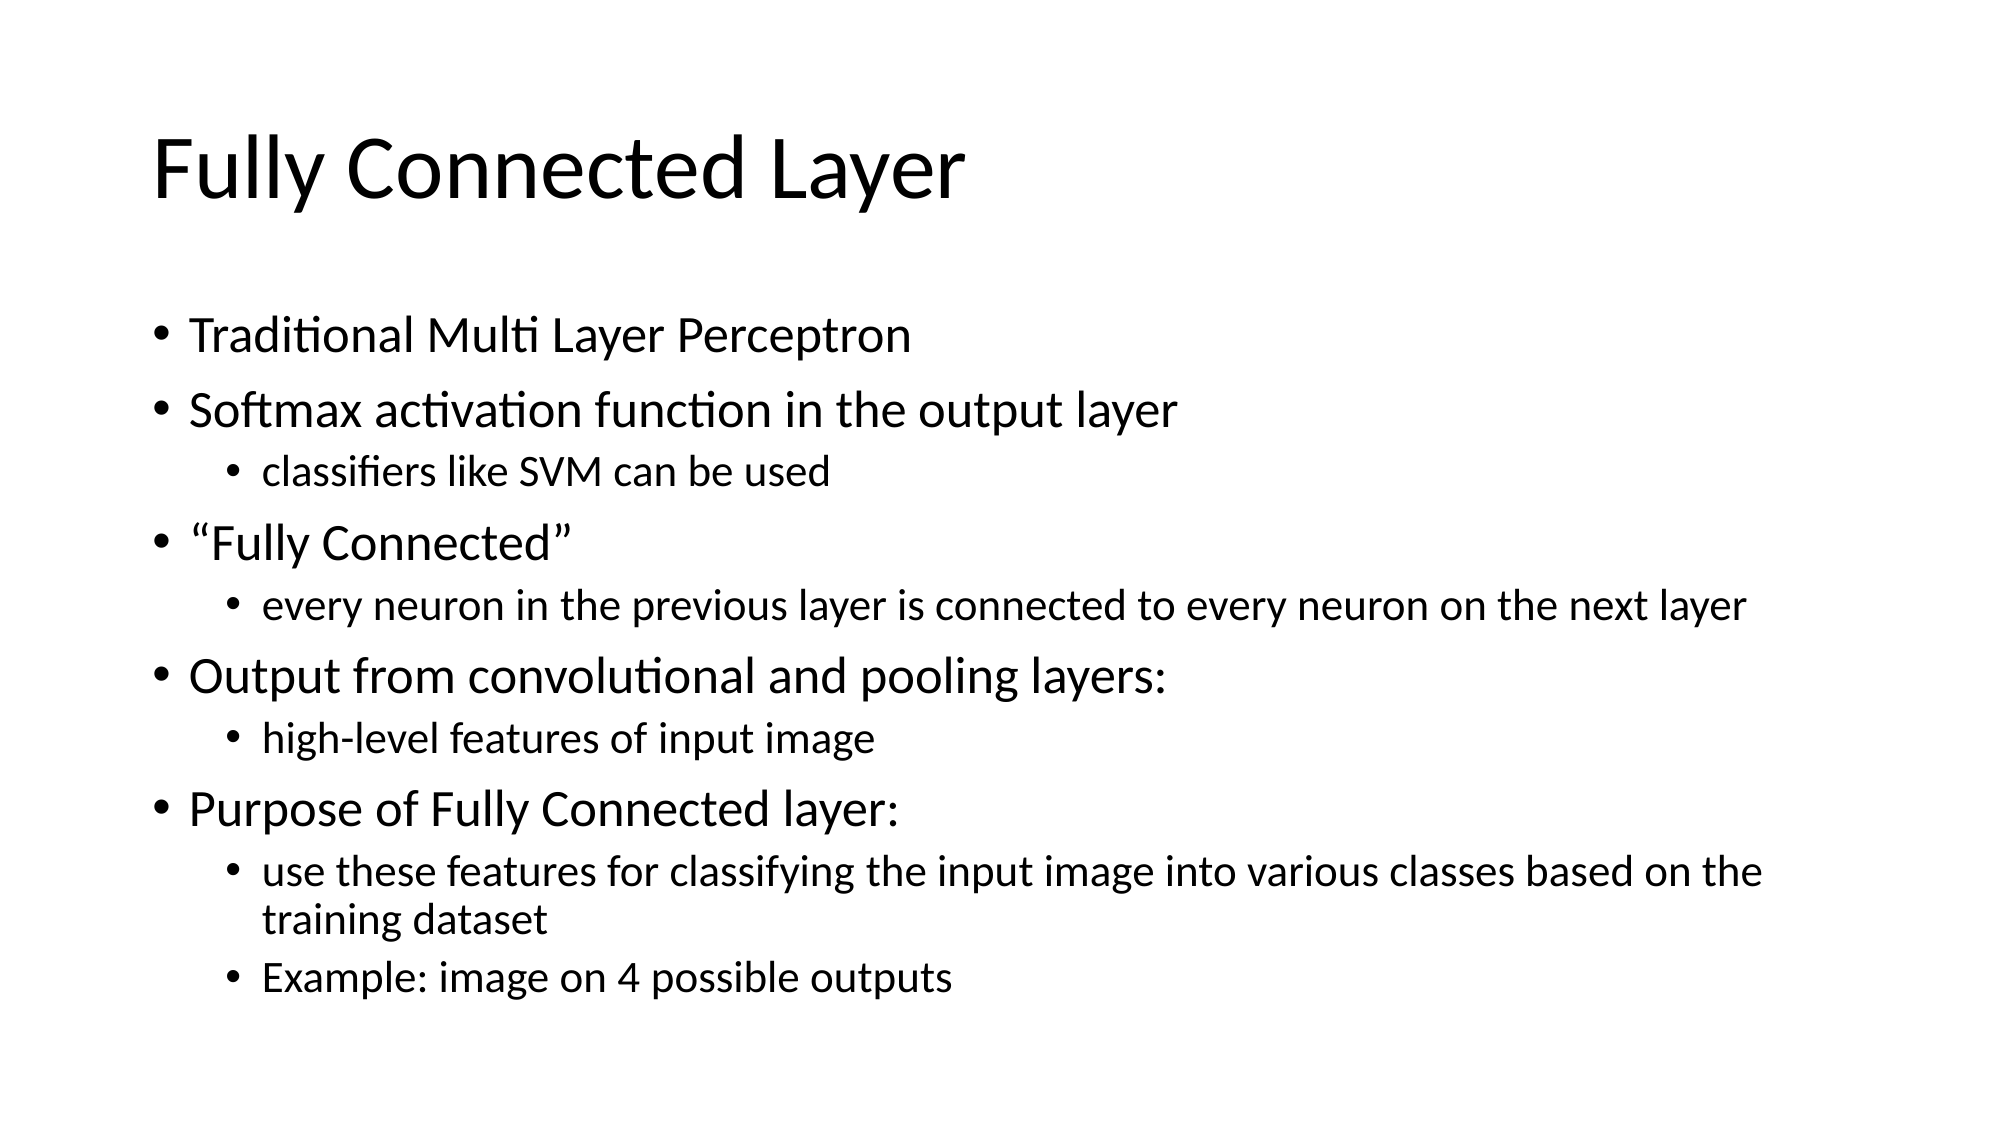

# Fully Connected Layer
Traditional Multi Layer Perceptron
Softmax activation function in the output layer
classifiers like SVM can be used
“Fully Connected”
every neuron in the previous layer is connected to every neuron on the next layer
Output from convolutional and pooling layers:
high-level features of input image
Purpose of Fully Connected layer:
use these features for classifying the input image into various classes based on the training dataset
Example: image on 4 possible outputs